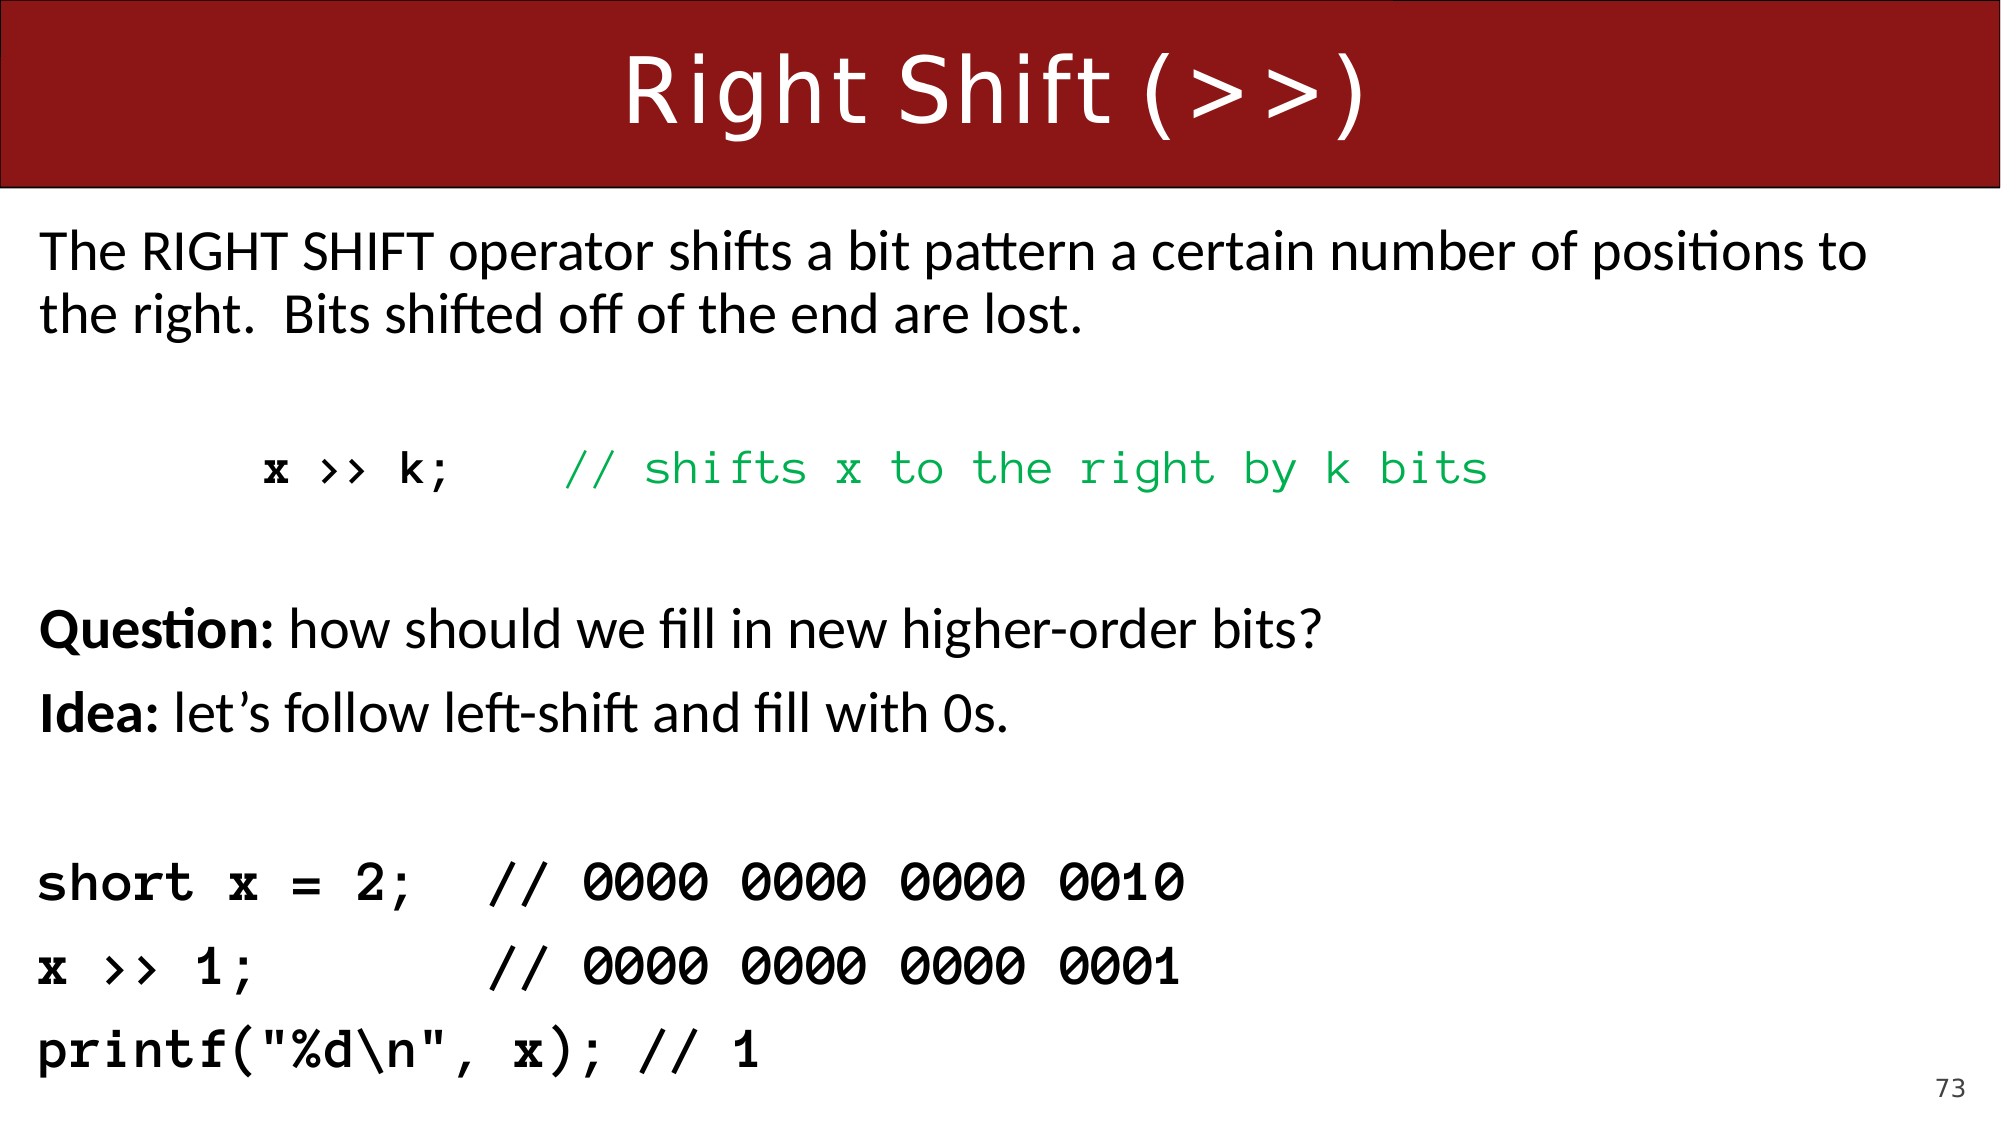

# Right Shift (>>)
The RIGHT SHIFT operator shifts a bit pattern a certain number of positions to the right.  Bits shifted off of the end are lost.

	x >> k;	// shifts x to the right by k bits

Question: how should we fill in new higher-order bits?
Idea: let’s follow left-shift and fill with 0s.

short x = 2;	// 0000 0000 0000 0010
x >> 1;		// 0000 0000 0000 0001
printf("%d\n", x);	// 1